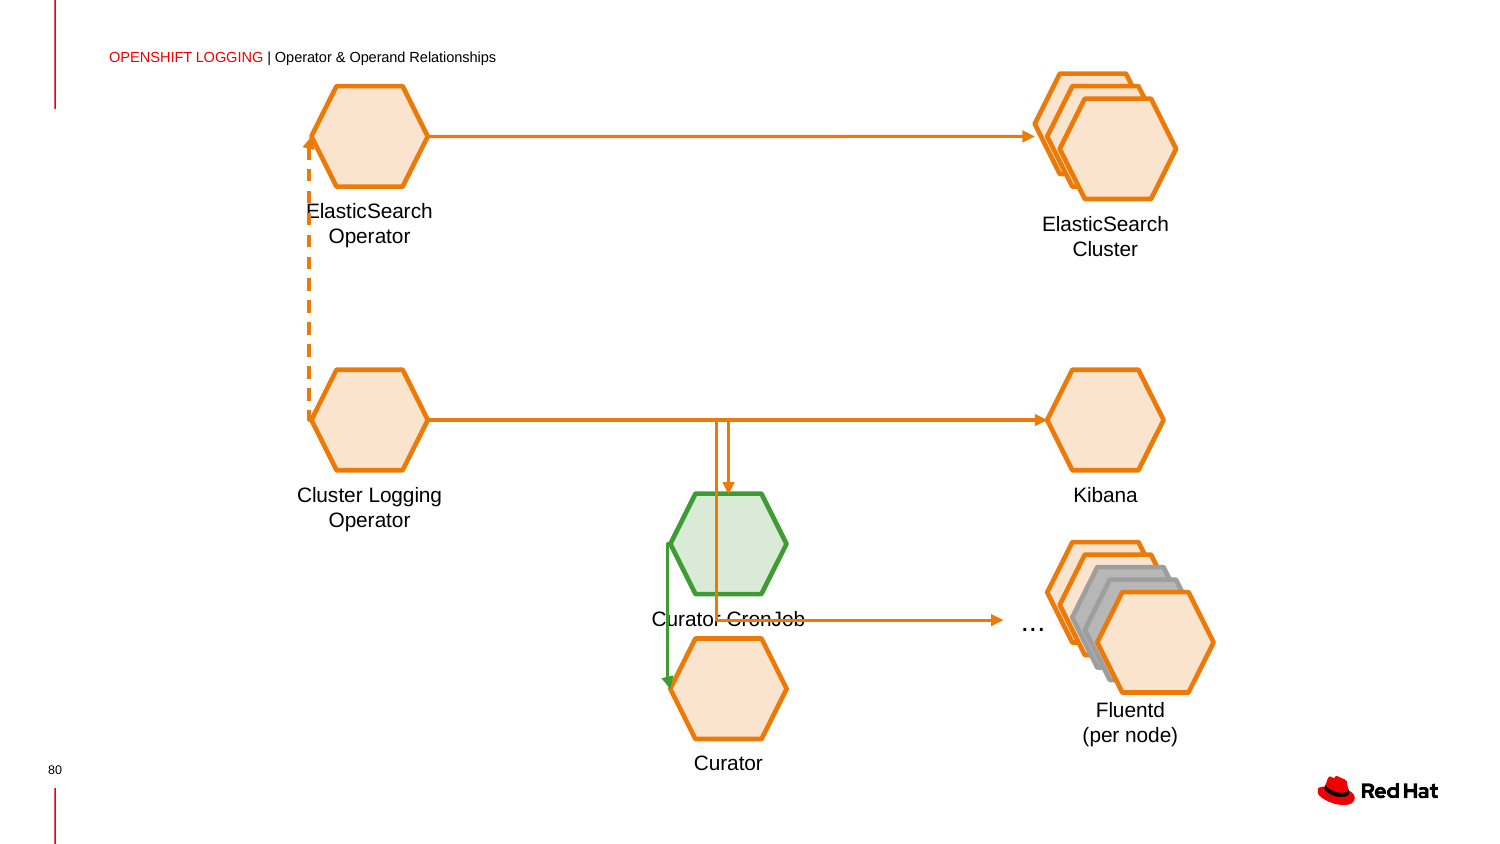

OPENSHIFT LOGGING | Operator & Operand Relationships

ElasticSearch
Operator
ElasticSearch
Cluster

Kibana
Cluster Logging
Operator

Curator CronJob
...

Fluentd
(per node)
Curator
80